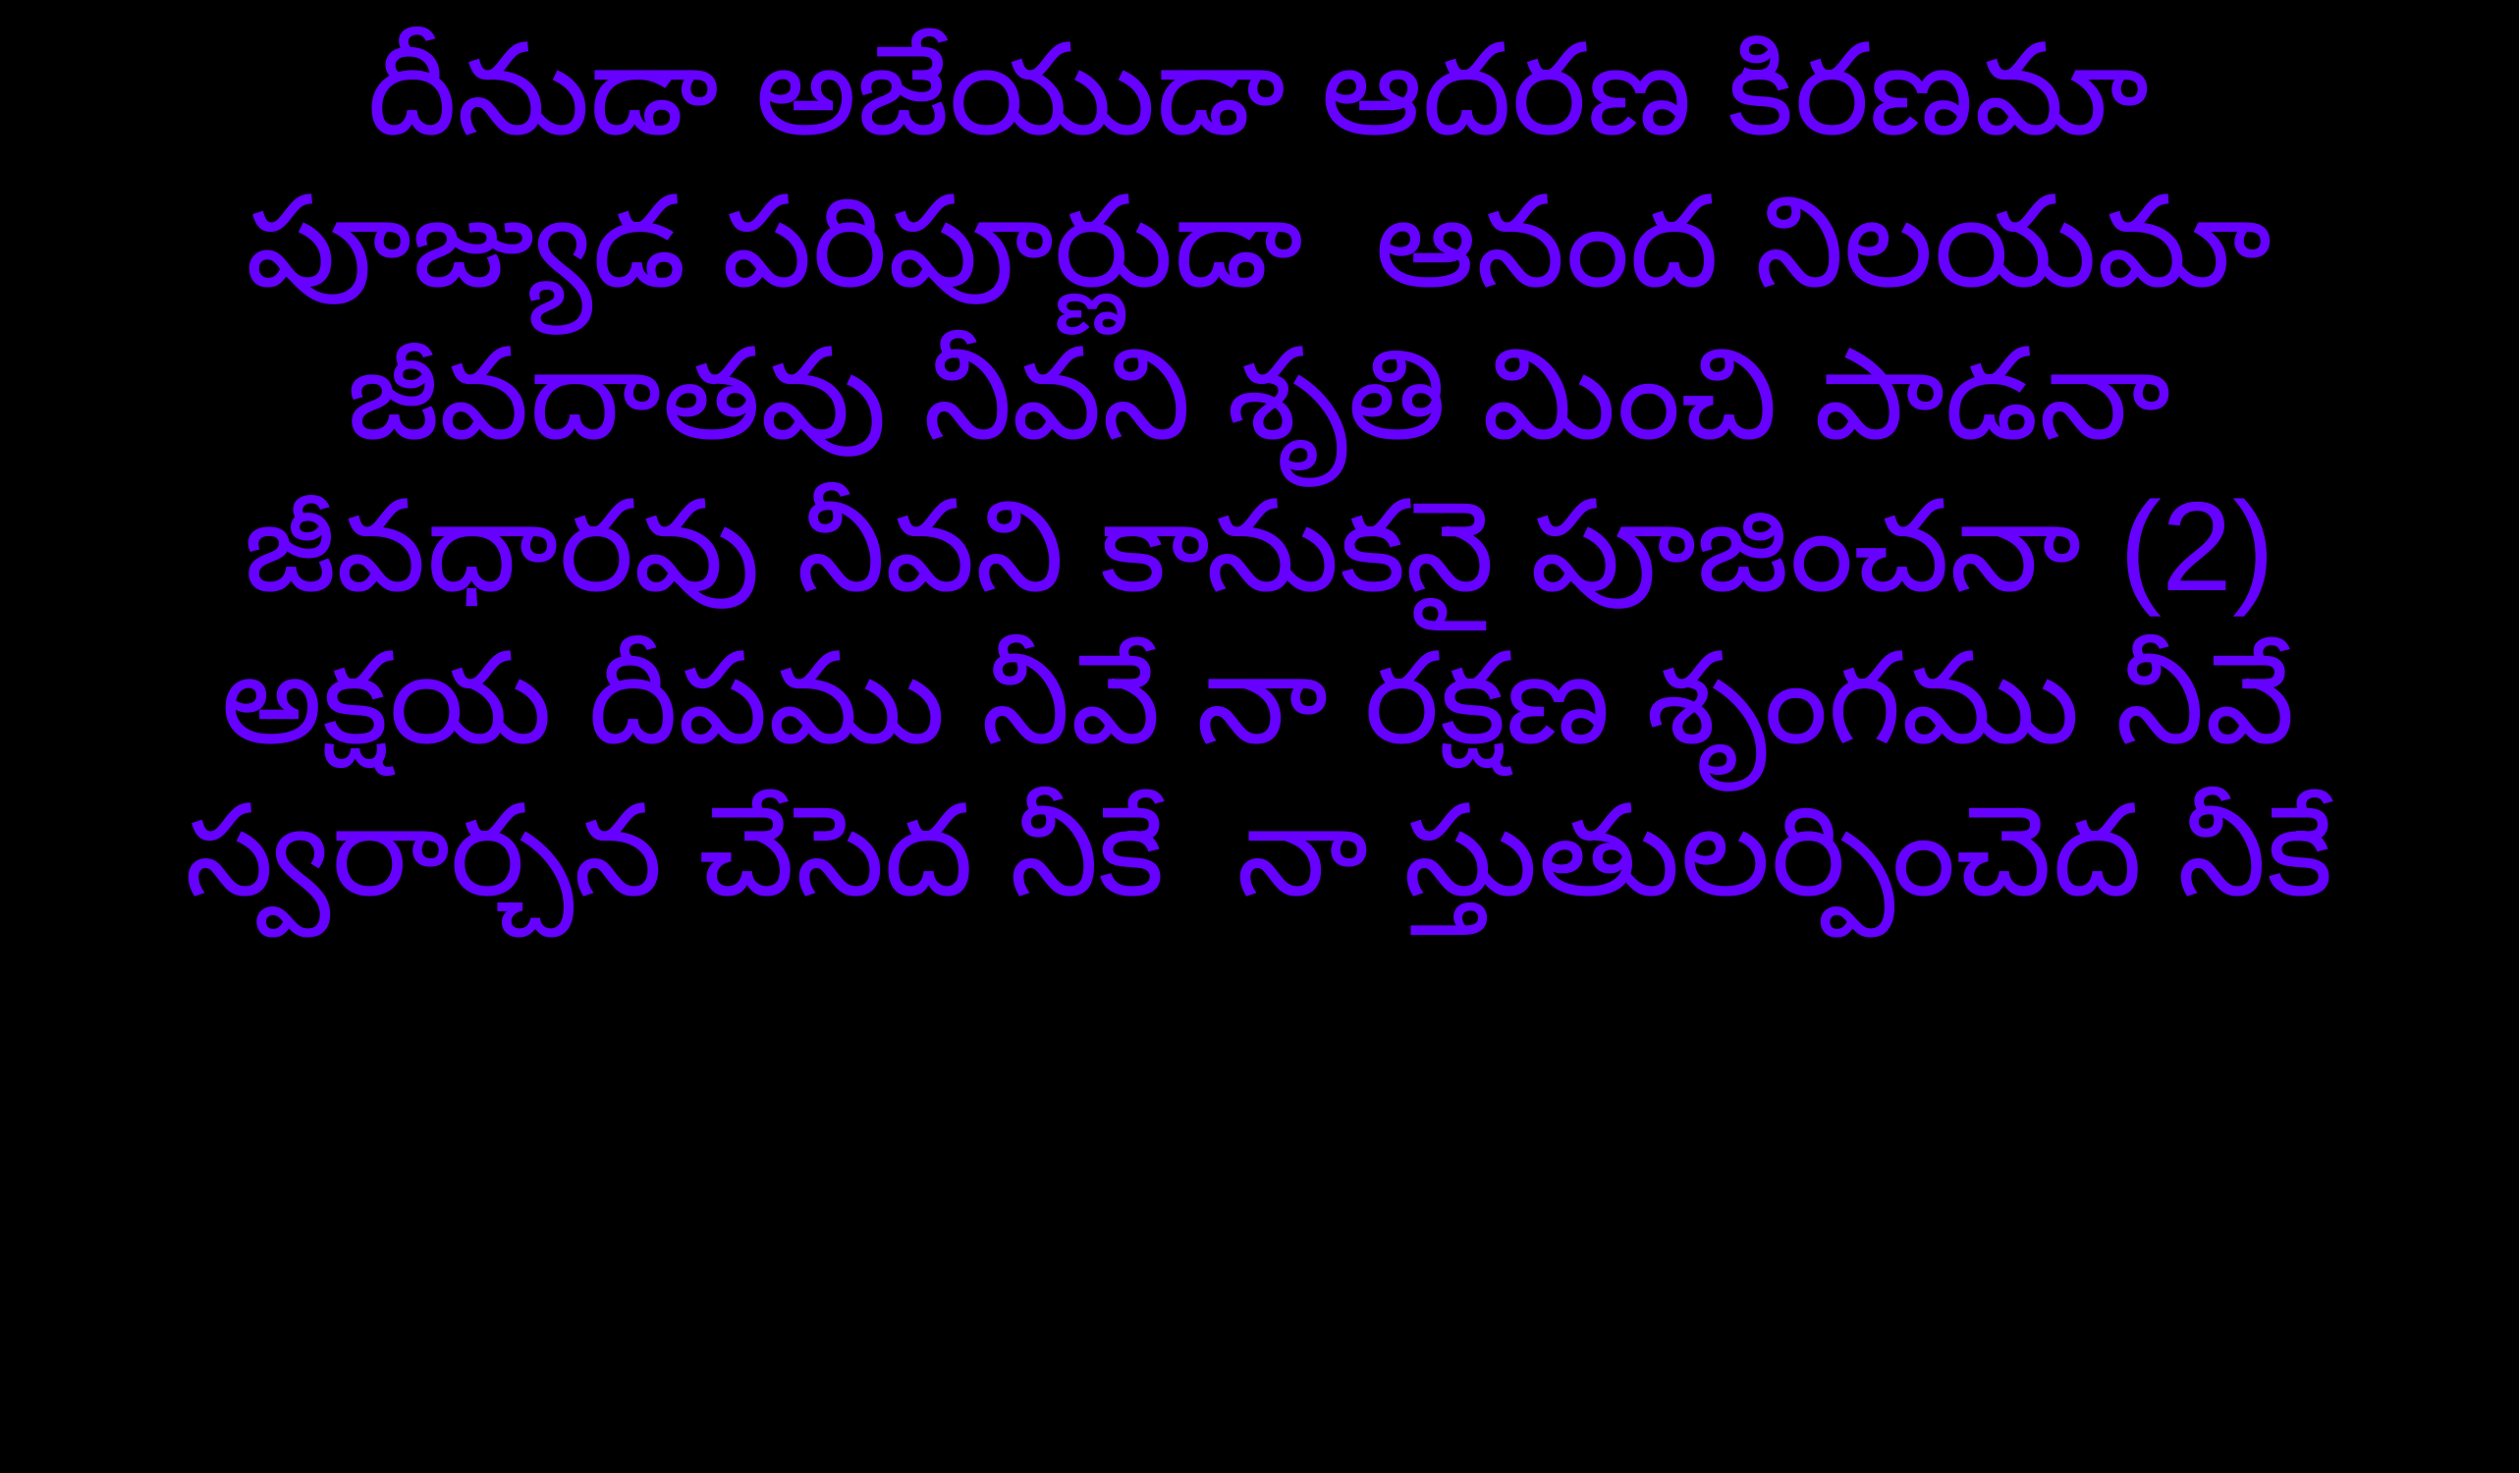

దీనుడా అజేయుడా ఆదరణ కిరణమా
పూజ్యుడ పరిపూర్ణుడా  ఆనంద నిలయమా
జీవదాతవు నీవని శృతి మించి పాడనా
జీవధారవు నీవని కానుకనై పూజించనా (2)
అక్షయ దీపము నీవే నా రక్షణ శృంగము నీవే
స్వరార్చన చేసెద నీకే  నా స్తుతులర్పించెద నీకే